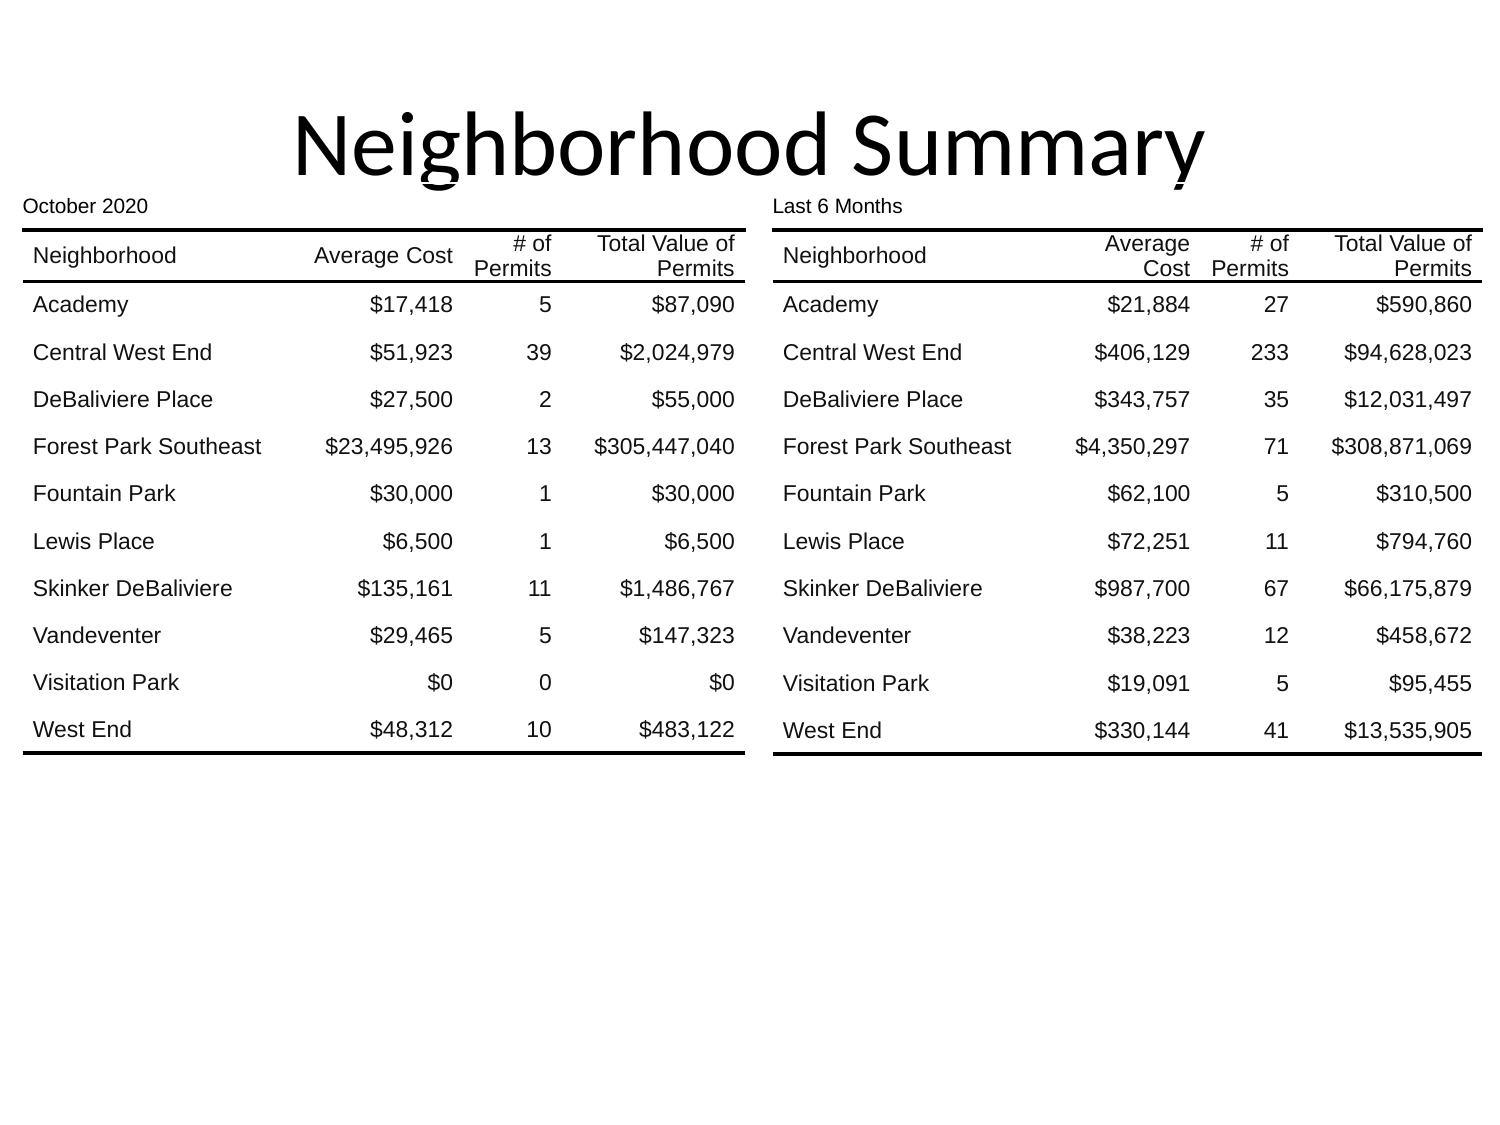

# Neighborhood Summary
| October 2020 | October 2020 | October 2020 | October 2020 |
| --- | --- | --- | --- |
| Neighborhood | Average Cost | # of Permits | Total Value of Permits |
| Academy | $17,418 | 5 | $87,090 |
| Central West End | $51,923 | 39 | $2,024,979 |
| DeBaliviere Place | $27,500 | 2 | $55,000 |
| Forest Park Southeast | $23,495,926 | 13 | $305,447,040 |
| Fountain Park | $30,000 | 1 | $30,000 |
| Lewis Place | $6,500 | 1 | $6,500 |
| Skinker DeBaliviere | $135,161 | 11 | $1,486,767 |
| Vandeventer | $29,465 | 5 | $147,323 |
| Visitation Park | $0 | 0 | $0 |
| West End | $48,312 | 10 | $483,122 |
| Last 6 Months | Last 6 Months | Last 6 Months | Last 6 Months |
| --- | --- | --- | --- |
| Neighborhood | Average Cost | # of Permits | Total Value of Permits |
| Academy | $21,884 | 27 | $590,860 |
| Central West End | $406,129 | 233 | $94,628,023 |
| DeBaliviere Place | $343,757 | 35 | $12,031,497 |
| Forest Park Southeast | $4,350,297 | 71 | $308,871,069 |
| Fountain Park | $62,100 | 5 | $310,500 |
| Lewis Place | $72,251 | 11 | $794,760 |
| Skinker DeBaliviere | $987,700 | 67 | $66,175,879 |
| Vandeventer | $38,223 | 12 | $458,672 |
| Visitation Park | $19,091 | 5 | $95,455 |
| West End | $330,144 | 41 | $13,535,905 |